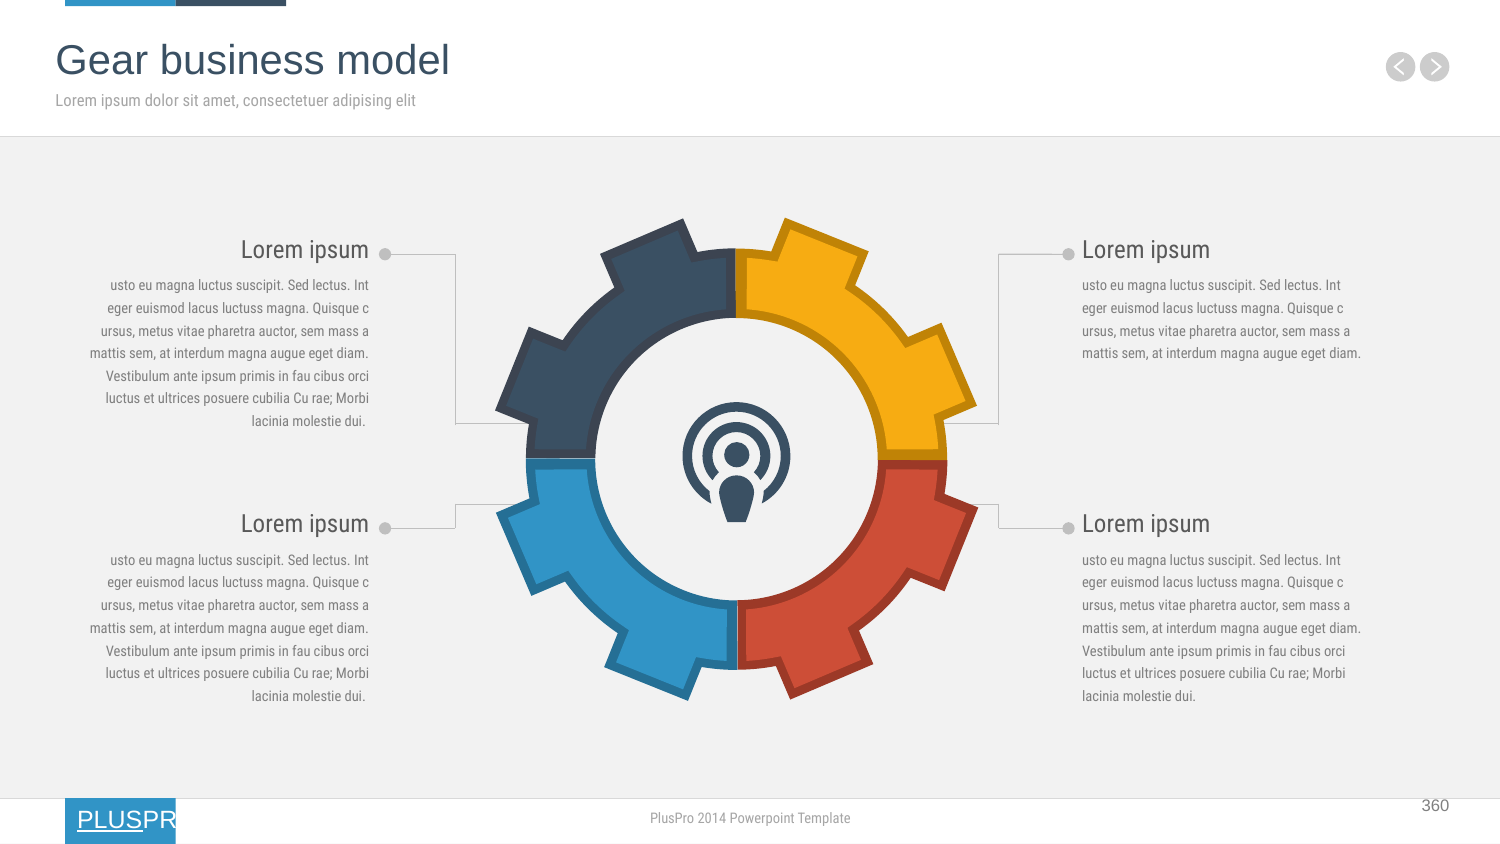

# Gear business model
Lorem ipsum dolor sit amet, consectetuer adipising elit

Lorem ipsum
usto eu magna luctus suscipit. Sed lectus. Int eger euismod lacus luctuss magna. Quisque c ursus, metus vitae pharetra auctor, sem mass a mattis sem, at interdum magna augue eget diam. Vestibulum ante ipsum primis in fau cibus orci luctus et ultrices posuere cubilia Cu rae; Morbi lacinia molestie dui.
Lorem ipsum
usto eu magna luctus suscipit. Sed lectus. Int eger euismod lacus luctuss magna. Quisque c ursus, metus vitae pharetra auctor, sem mass a mattis sem, at interdum magna augue eget diam.

Lorem ipsum
usto eu magna luctus suscipit. Sed lectus. Int eger euismod lacus luctuss magna. Quisque c ursus, metus vitae pharetra auctor, sem mass a mattis sem, at interdum magna augue eget diam. Vestibulum ante ipsum primis in fau cibus orci luctus et ultrices posuere cubilia Cu rae; Morbi lacinia molestie dui.
Lorem ipsum
usto eu magna luctus suscipit. Sed lectus. Int eger euismod lacus luctuss magna. Quisque c ursus, metus vitae pharetra auctor, sem mass a mattis sem, at interdum magna augue eget diam. Vestibulum ante ipsum primis in fau cibus orci luctus et ultrices posuere cubilia Cu rae; Morbi lacinia molestie dui.
360